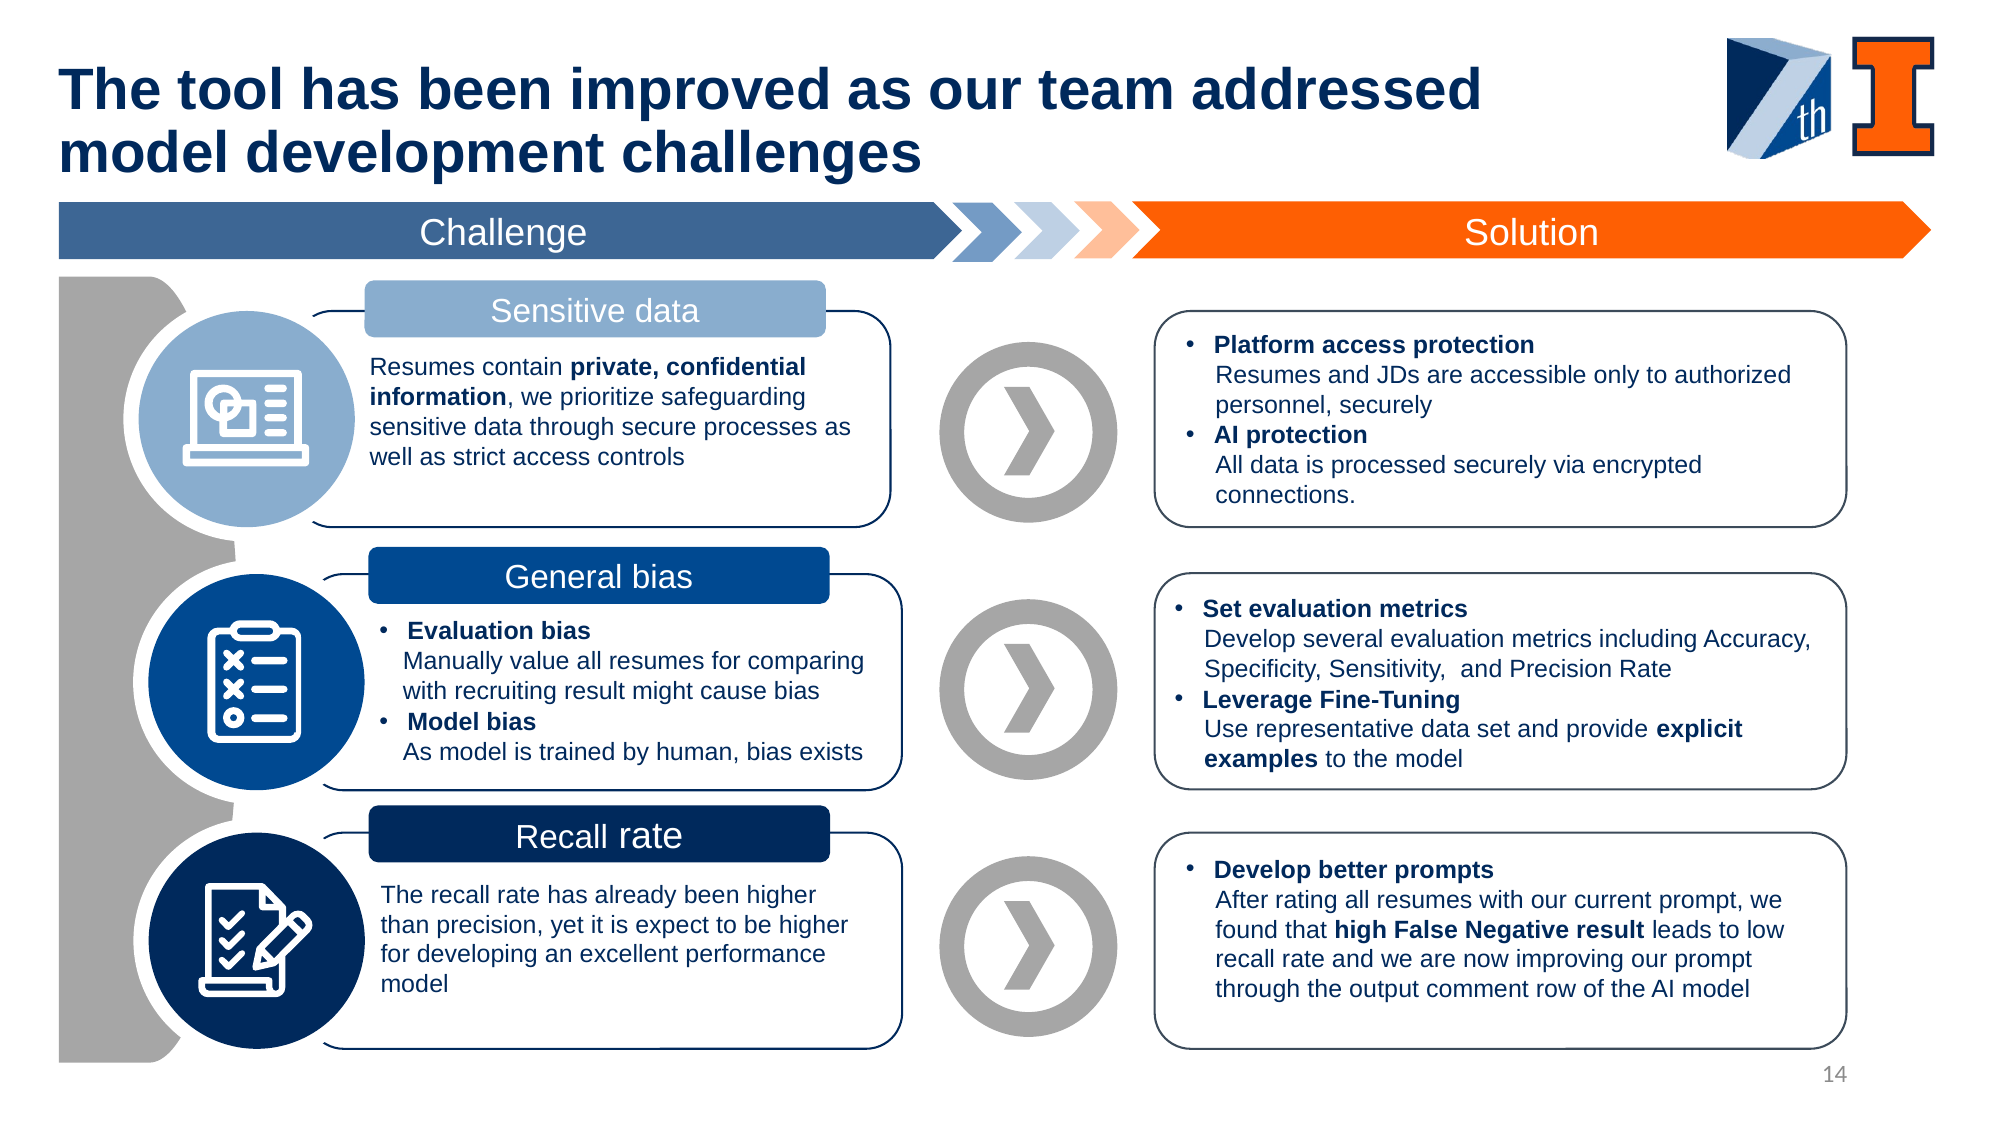

The tool has been improved as our team addressed model development challenges

Solution
Challenge

Sensitive data

General bias

Recall rate

Platform access protection
Resumes and JDs are accessible only to authorized personnel, securely
AI protection
All data is processed securely via encrypted connections.

Resumes contain private, confidential information, we prioritize safeguarding sensitive data through secure processes as well as strict access controls

Set evaluation metrics
Develop several evaluation metrics including Accuracy, Specificity, Sensitivity,  and Precision Rate
Leverage Fine-Tuning
Use representative data set and provide explicit examples to the model

Evaluation bias
Manually value all resumes for comparing with recruiting result might cause bias
Model bias
As model is trained by human, bias exists

Develop better prompts
After rating all resumes with our current prompt, we found that high False Negative result leads to low recall rate and we are now improving our prompt through the output comment row of the AI model

The recall rate has already been higher than precision, yet it is expect to be higher for developing an excellent performance model

14